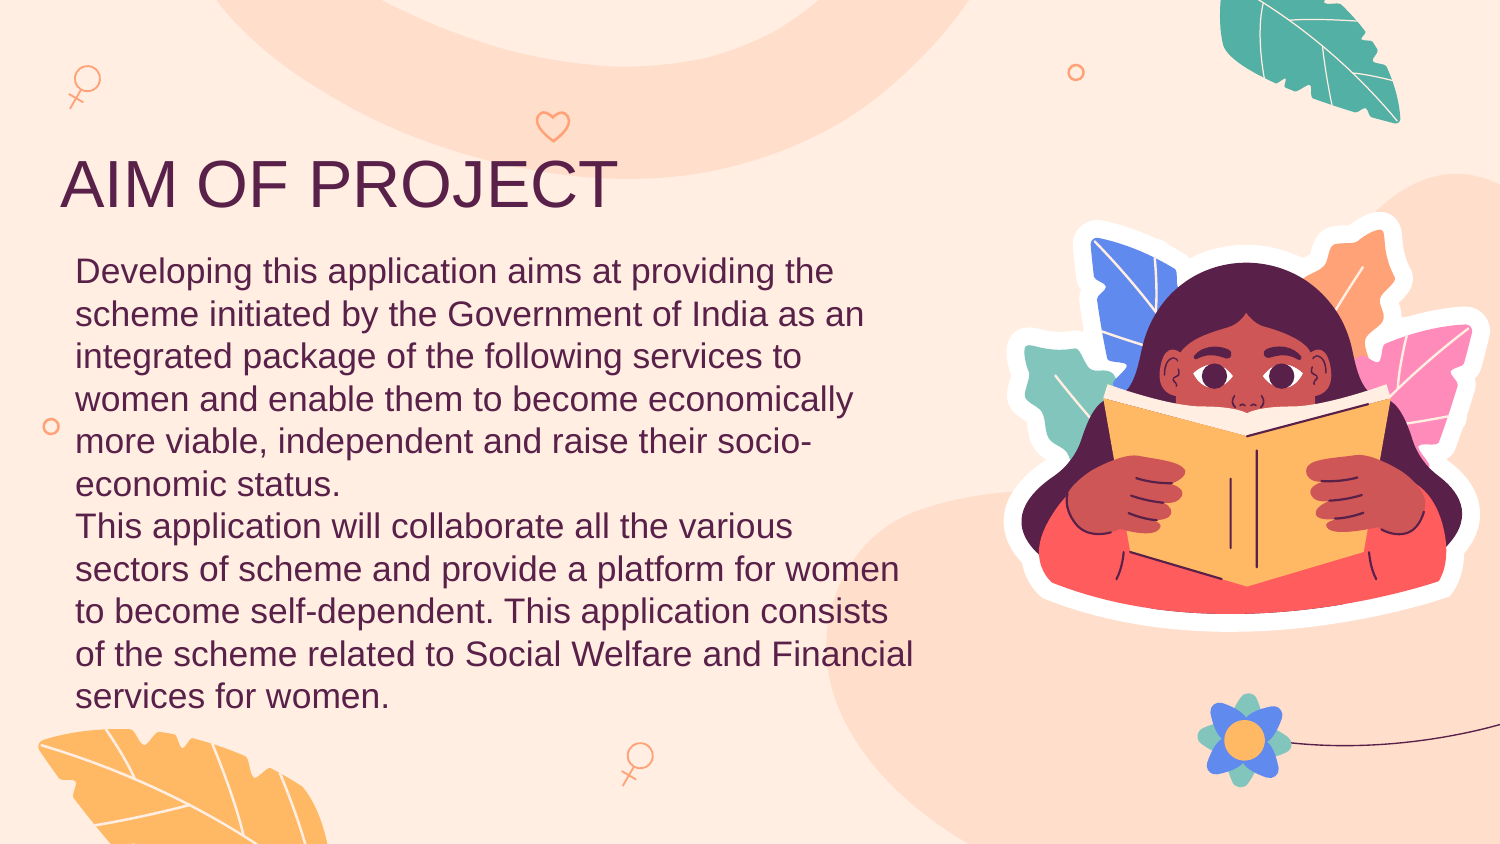

# AIM OF PROJECT

Developing this application aims at providing the scheme initiated by the Government of India as an integrated package of the following services to women and enable them to become economically more viable, independent and raise their socio-economic status.
This application will collaborate all the various sectors of scheme and provide a platform for women to become self-dependent. This application consists of the scheme related to Social Welfare and Financial services for women.